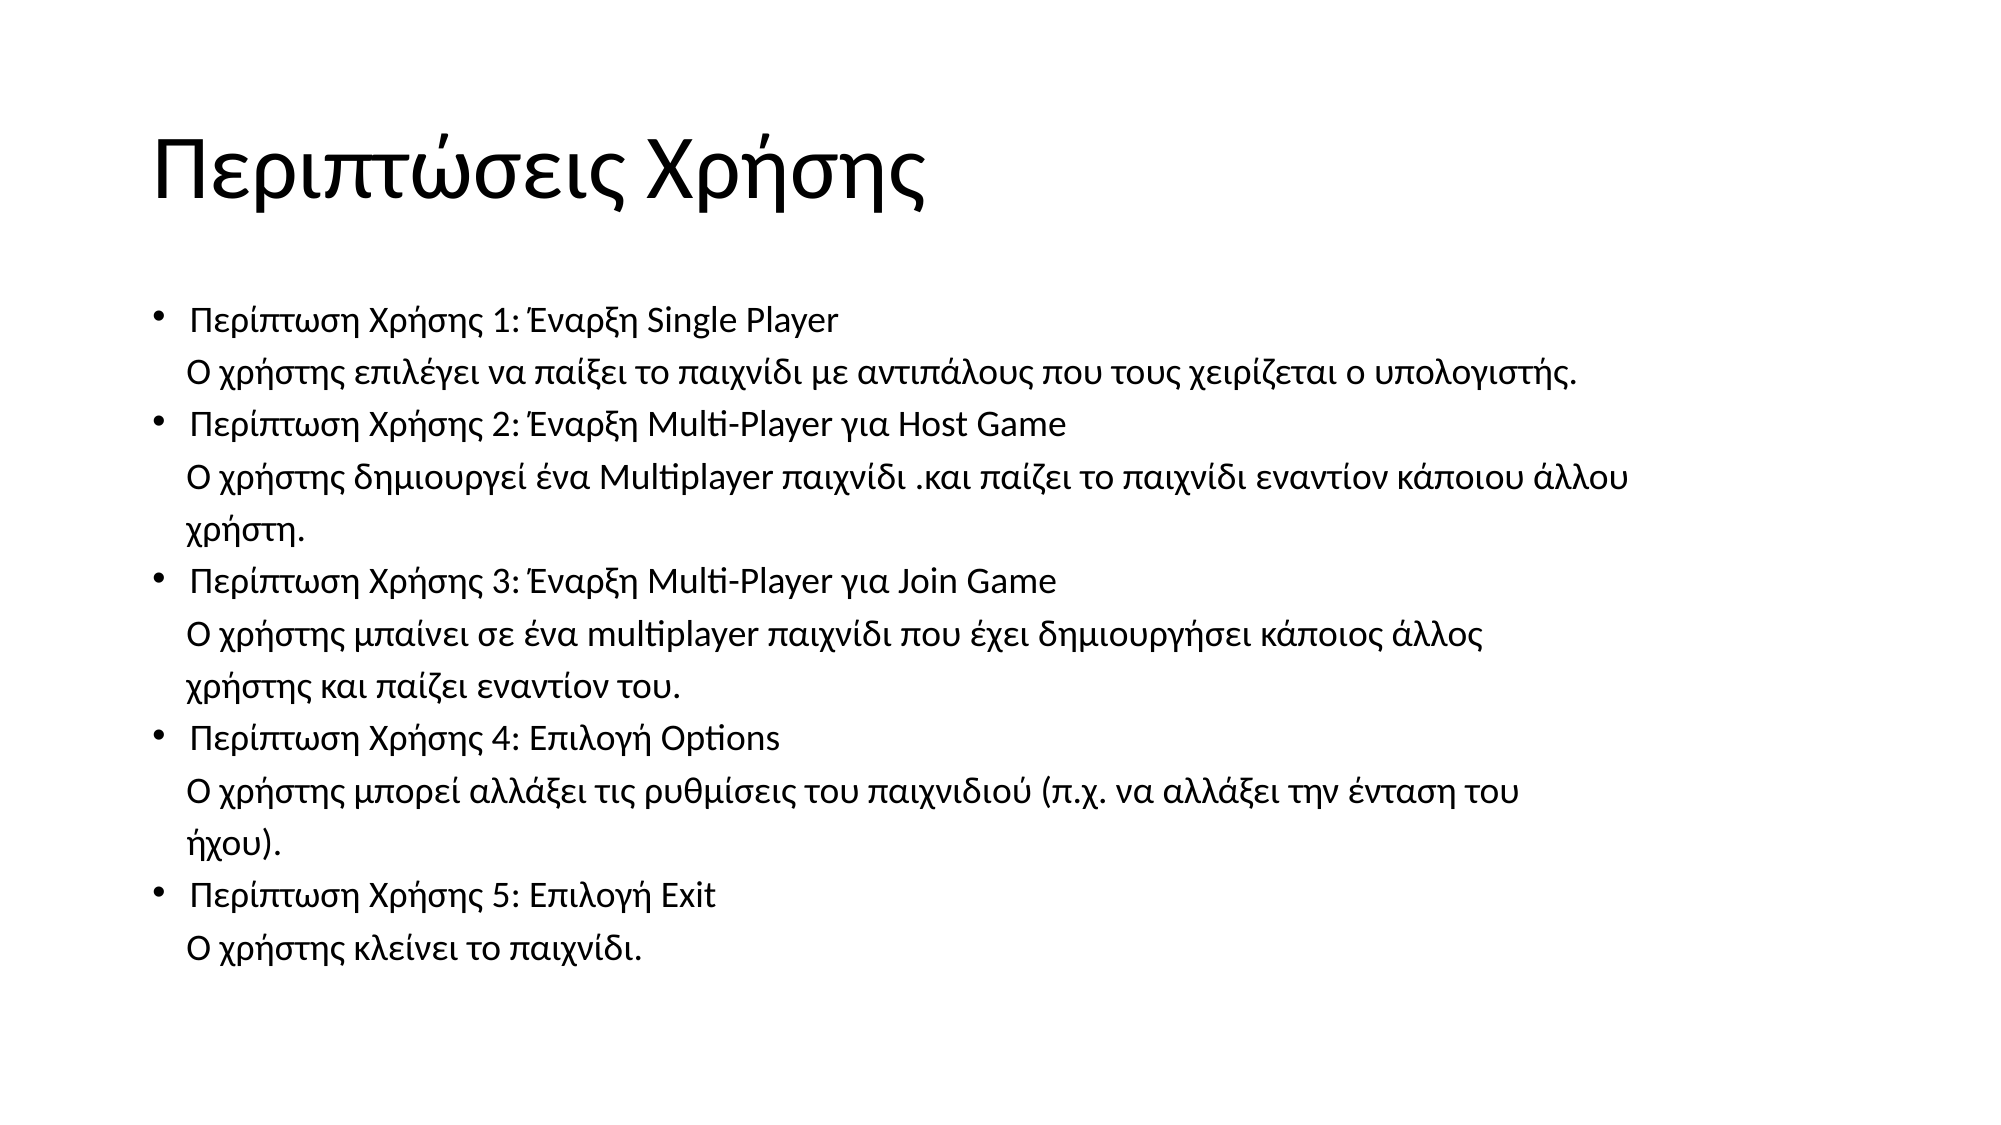

# Περιπτώσεις Χρήσης
Περίπτωση Χρήσης 1: Έναρξη Single Player
    Ο χρήστης επιλέγει να παίξει το παιχνίδι με αντιπάλους που τους χειρίζεται ο υπολογιστής.
Περίπτωση Χρήσης 2: Έναρξη Multi-Player για Host Game
    Ο χρήστης δημιουργεί ένα Multiplayer παιχνίδι .και παίζει το παιχνίδι εναντίον κάποιου άλλου
    χρήστη.
Περίπτωση Χρήσης 3: Έναρξη Multi-Player για Join Game
    Ο χρήστης μπαίνει σε ένα multiplayer παιχνίδι που έχει δημιουργήσει κάποιος άλλος
    χρήστης και παίζει εναντίον του.
Περίπτωση Χρήσης 4: Επιλογή Options
    Ο χρήστης μπορεί αλλάξει τις ρυθμίσεις του παιχνιδιού (π.χ. να αλλάξει την ένταση του
    ήχου).
Περίπτωση Χρήσης 5: Επιλογή Exit
    Ο χρήστης κλείνει το παιχνίδι.